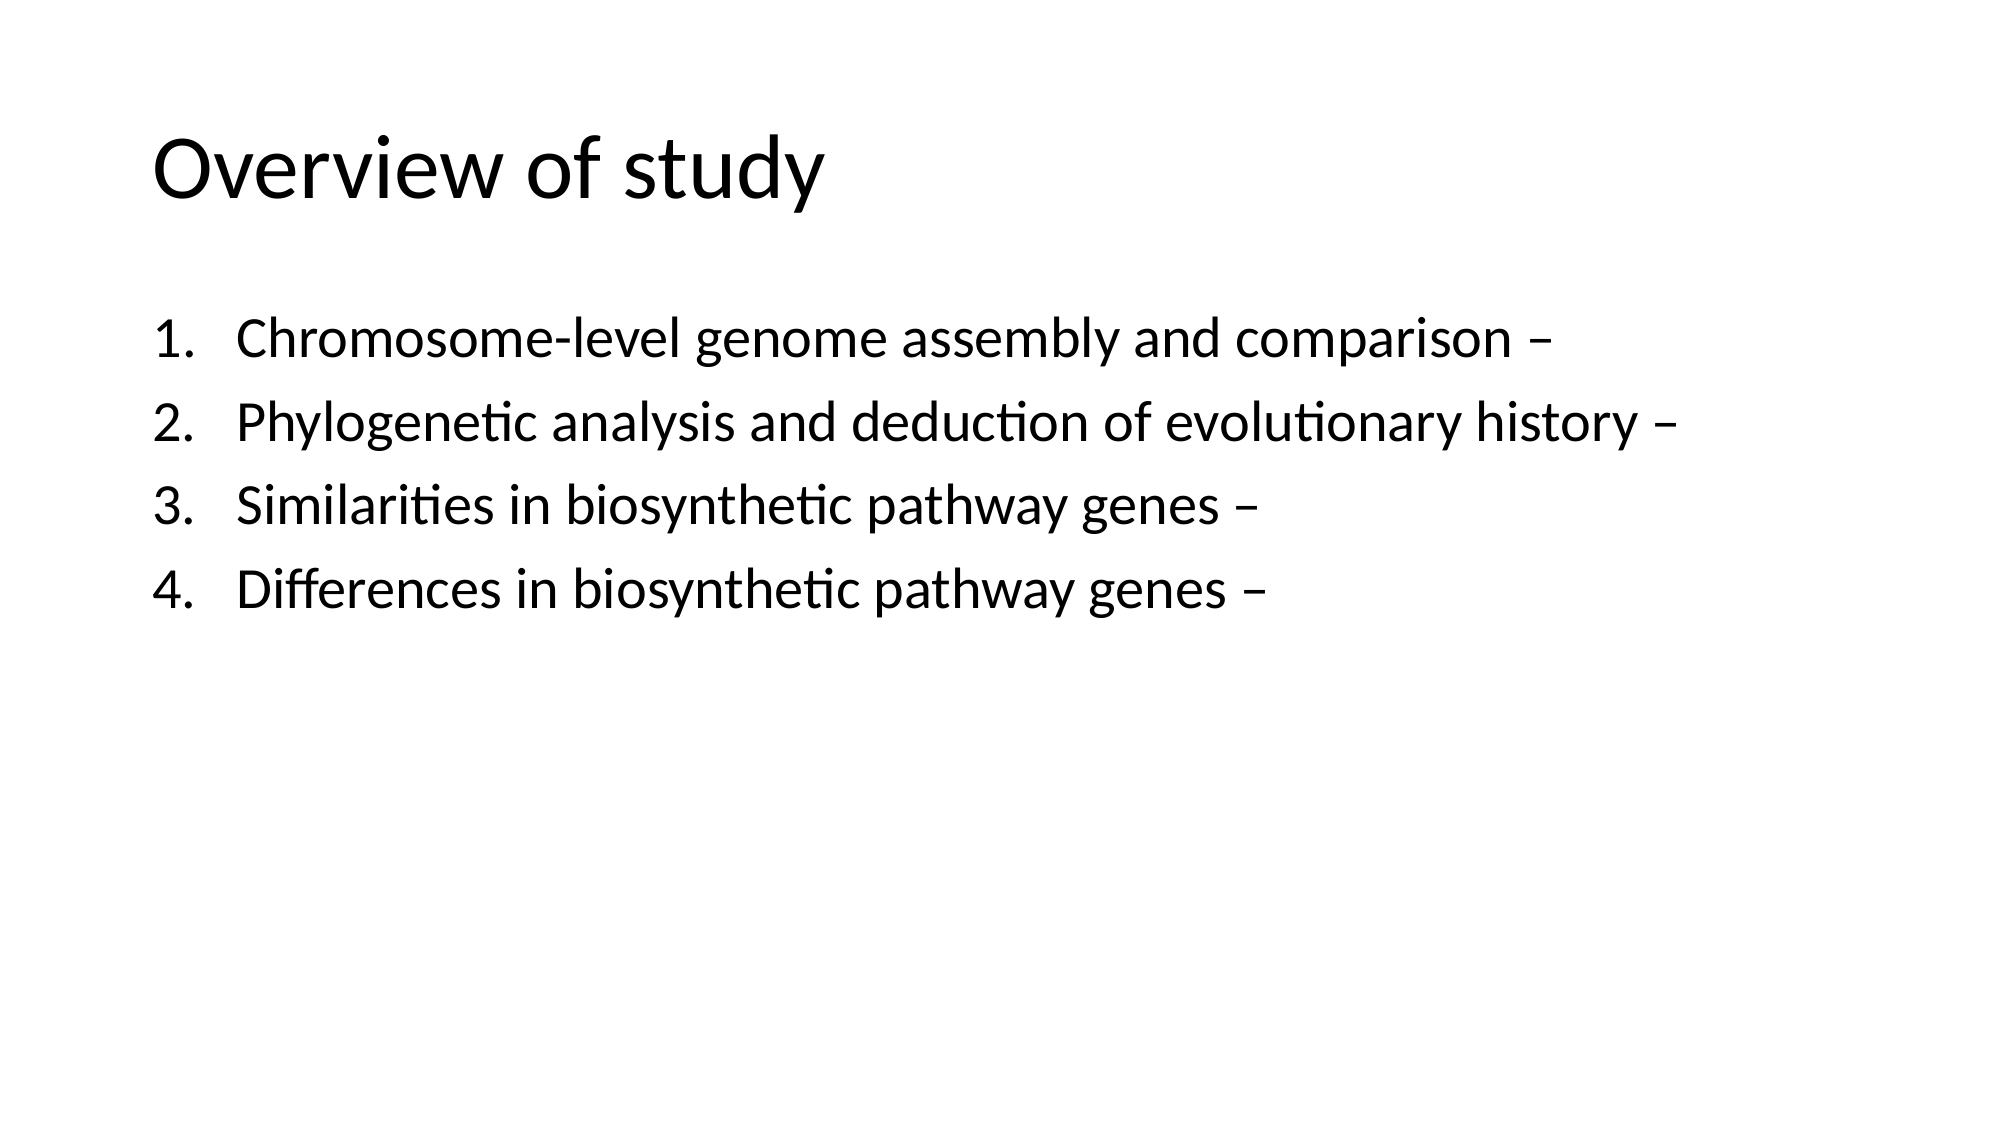

# Overview of study
Chromosome-level genome assembly and comparison –
2.   Phylogenetic analysis and deduction of evolutionary history –
3.   Similarities in biosynthetic pathway genes –
4.   Differences in biosynthetic pathway genes –